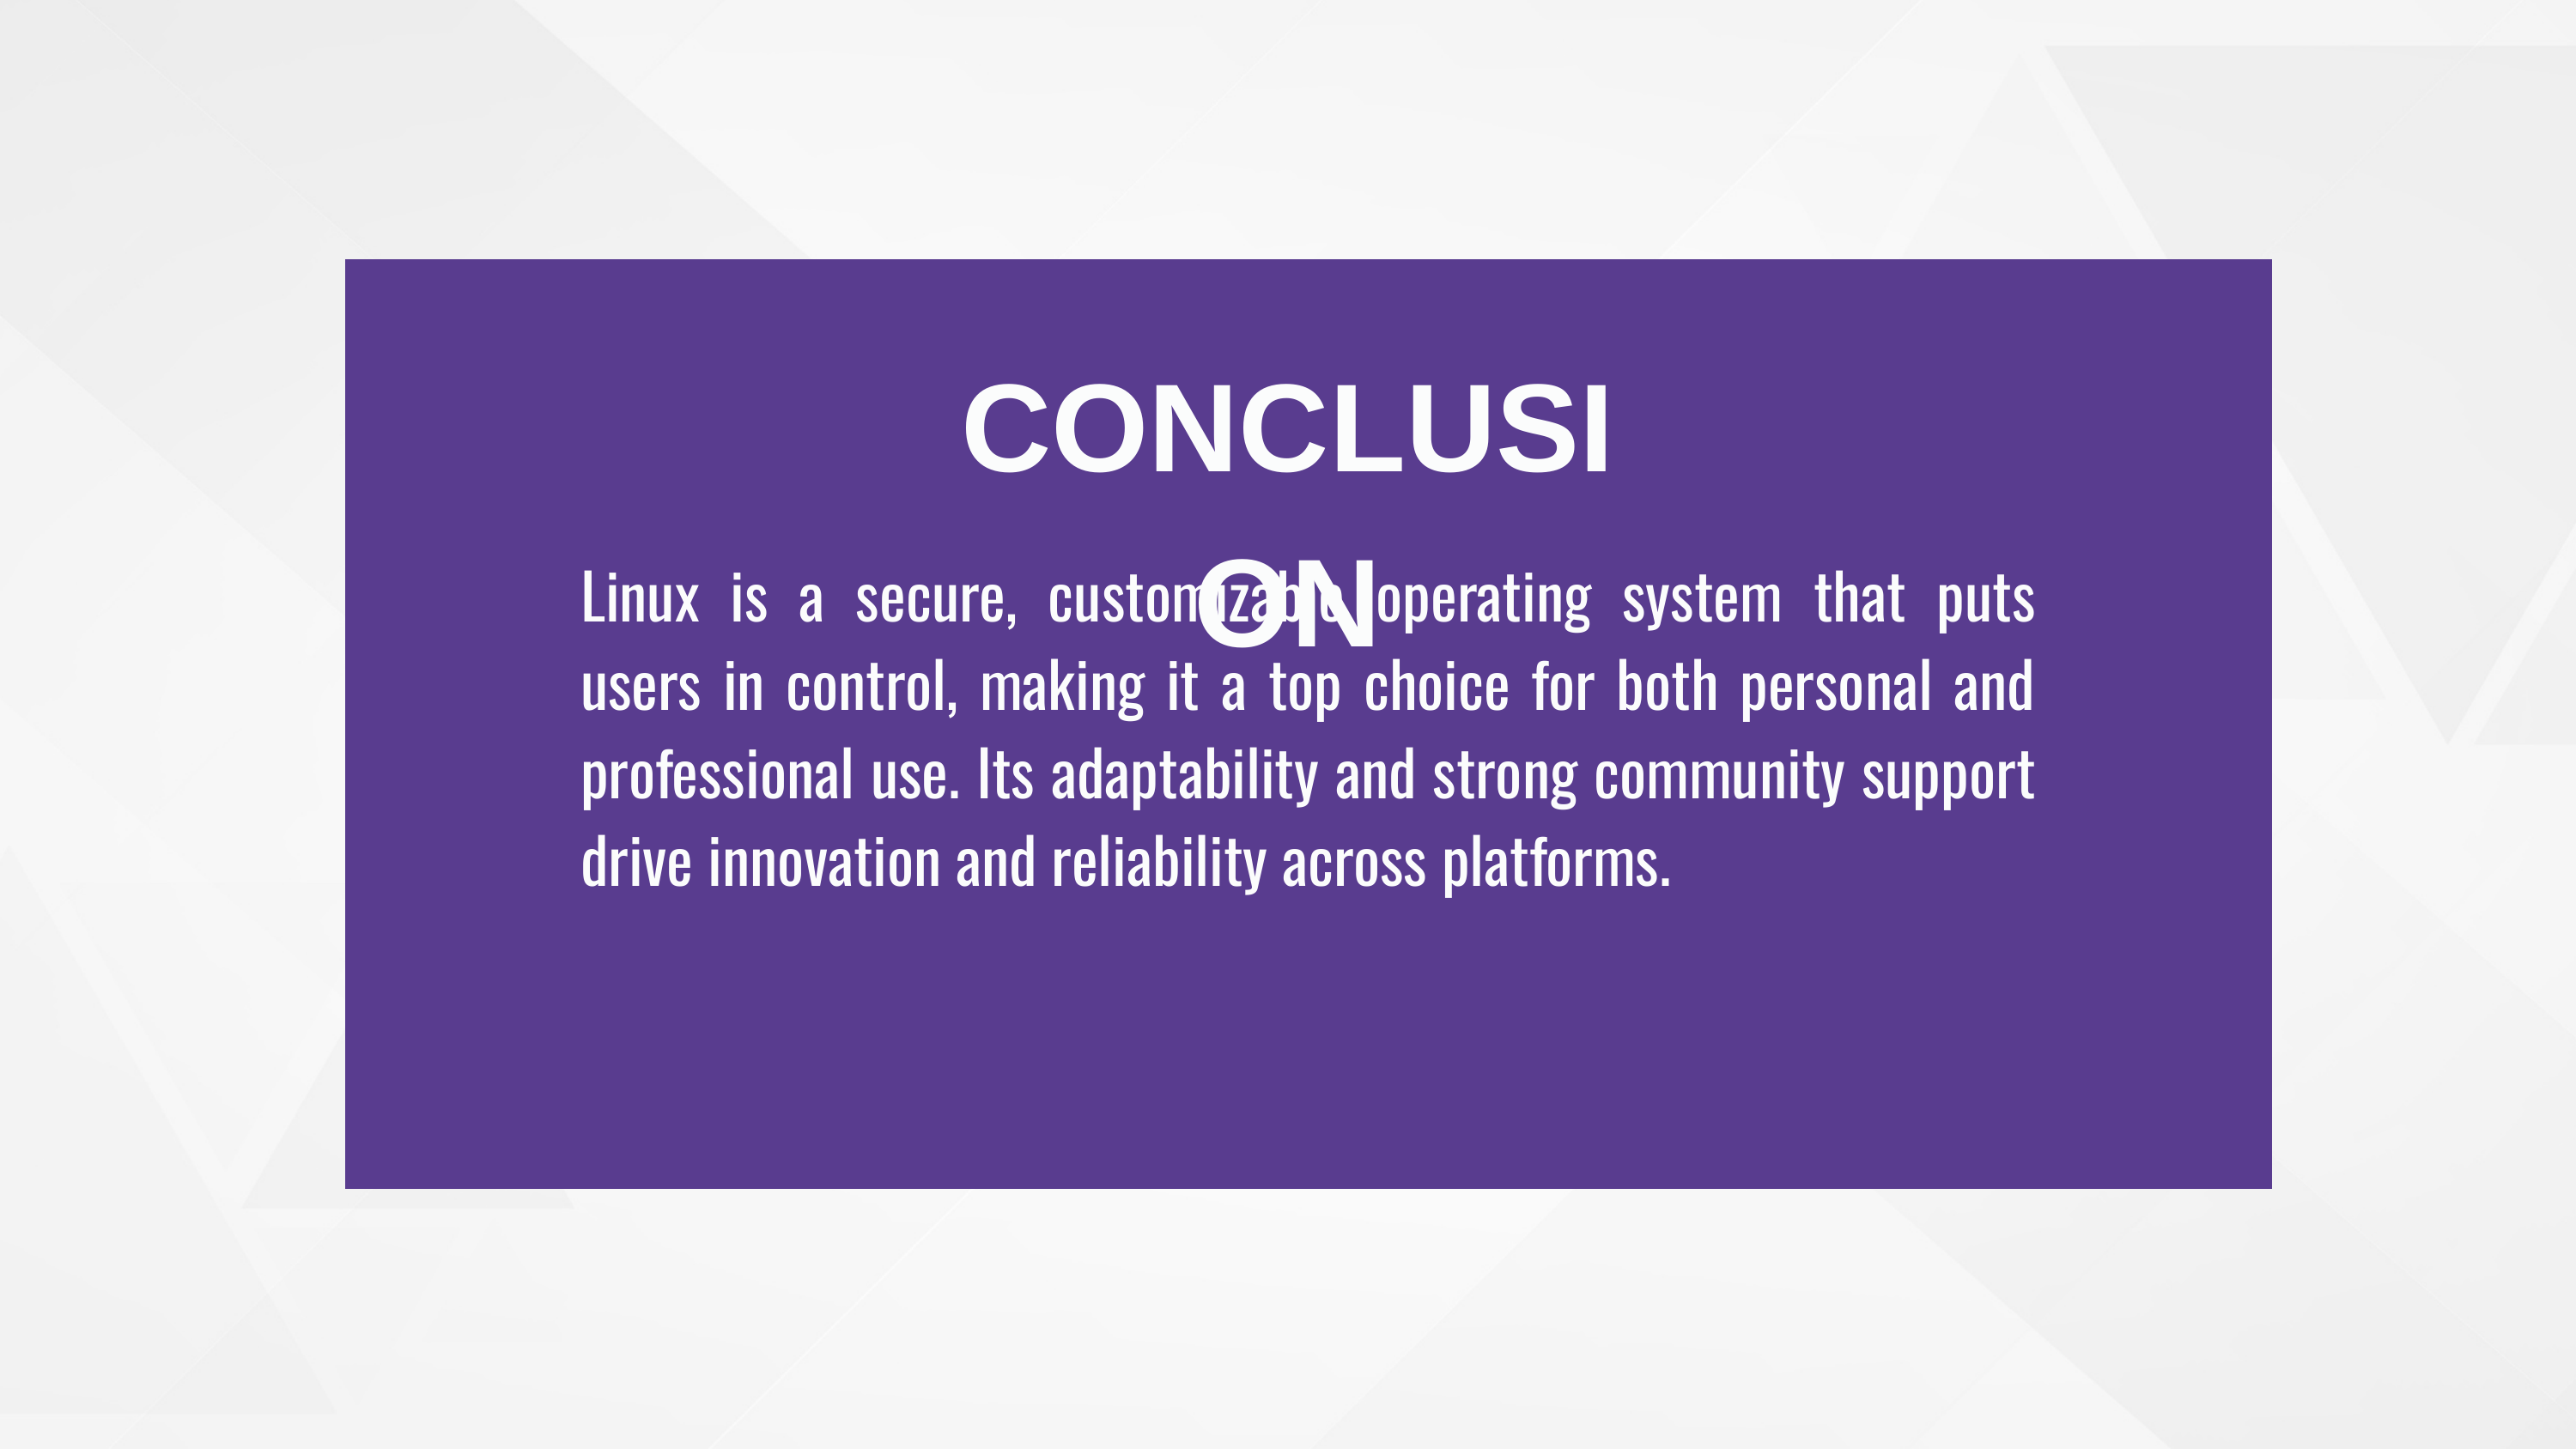

CONCLUSION
Linux is a secure, customizable operating system that puts users in control, making it a top choice for both personal and professional use. Its adaptability and strong community support drive innovation and reliability across platforms.